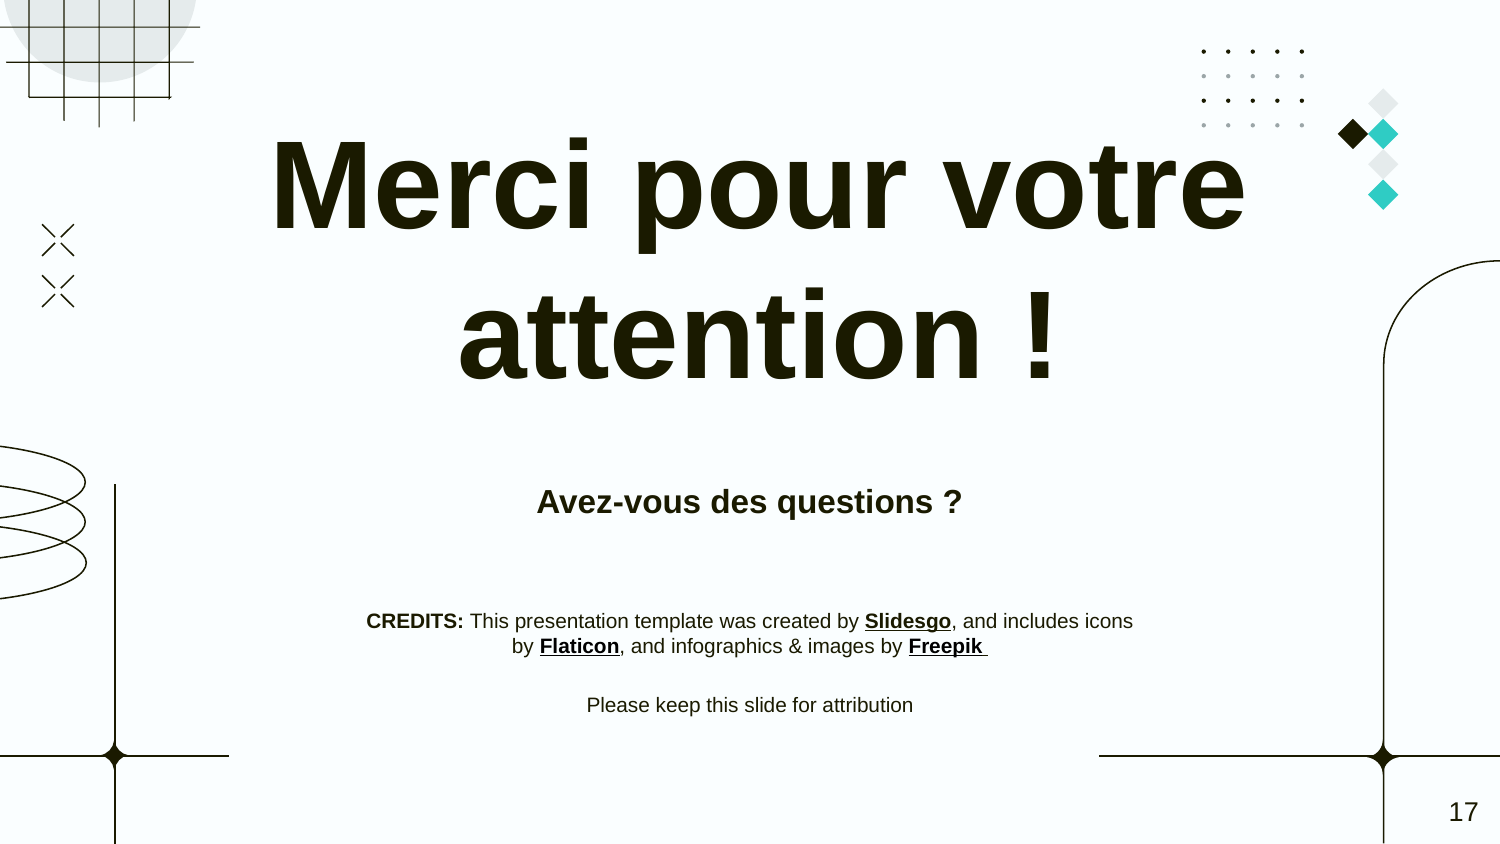

# Merci pour votre attention !
Avez-vous des questions ?
Please keep this slide for attribution
17